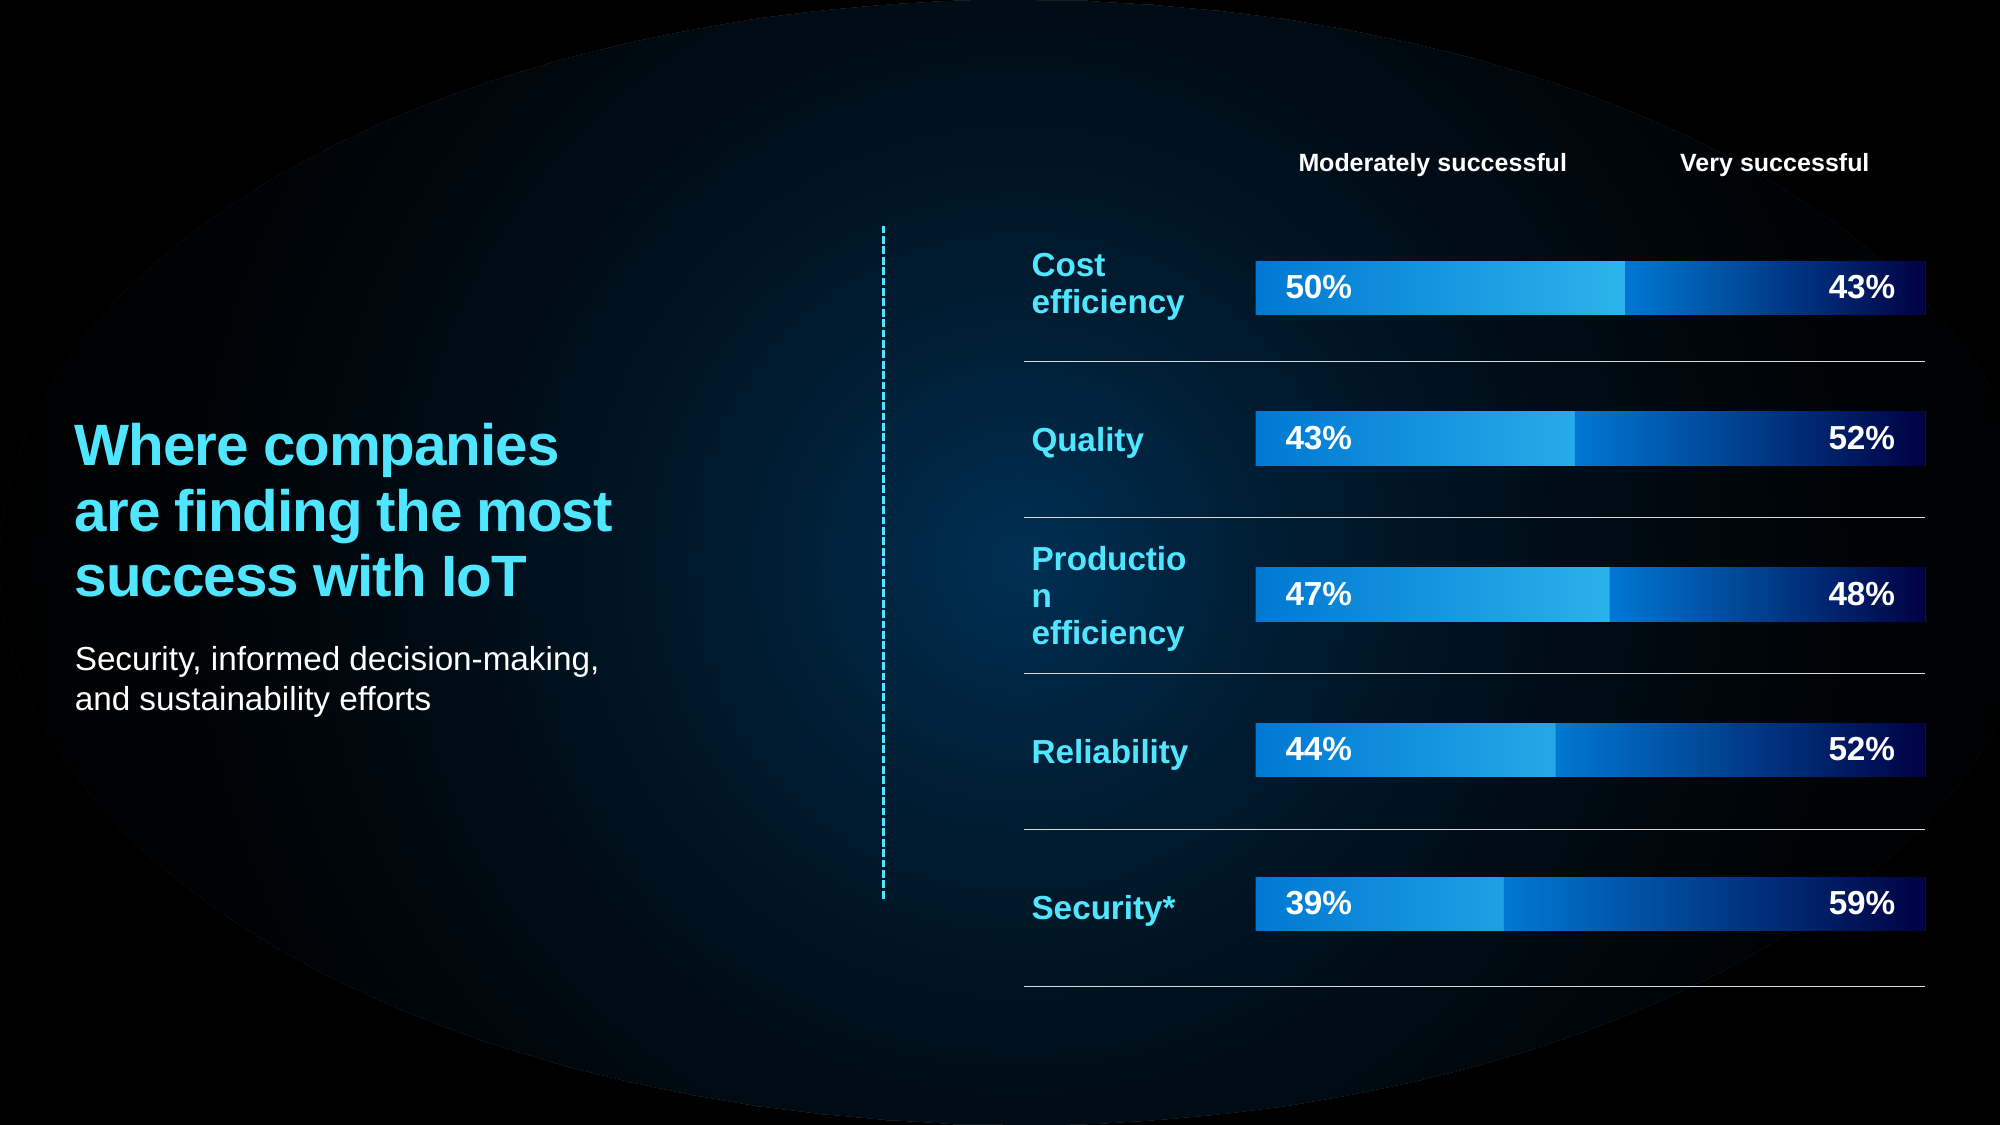

Moderately successful
Very successful
| Cost efficiency |  |  |
| --- | --- | --- |
| Quality |  |  |
| Production efficiency |  |  |
| Reliability |  |  |
| Security\* |  |  |
50%
43%
Where companies are finding the most success with IoT
43%
52%
47%
48%
Security, informed decision-making, and sustainability efforts
44%
52%
39%
59%